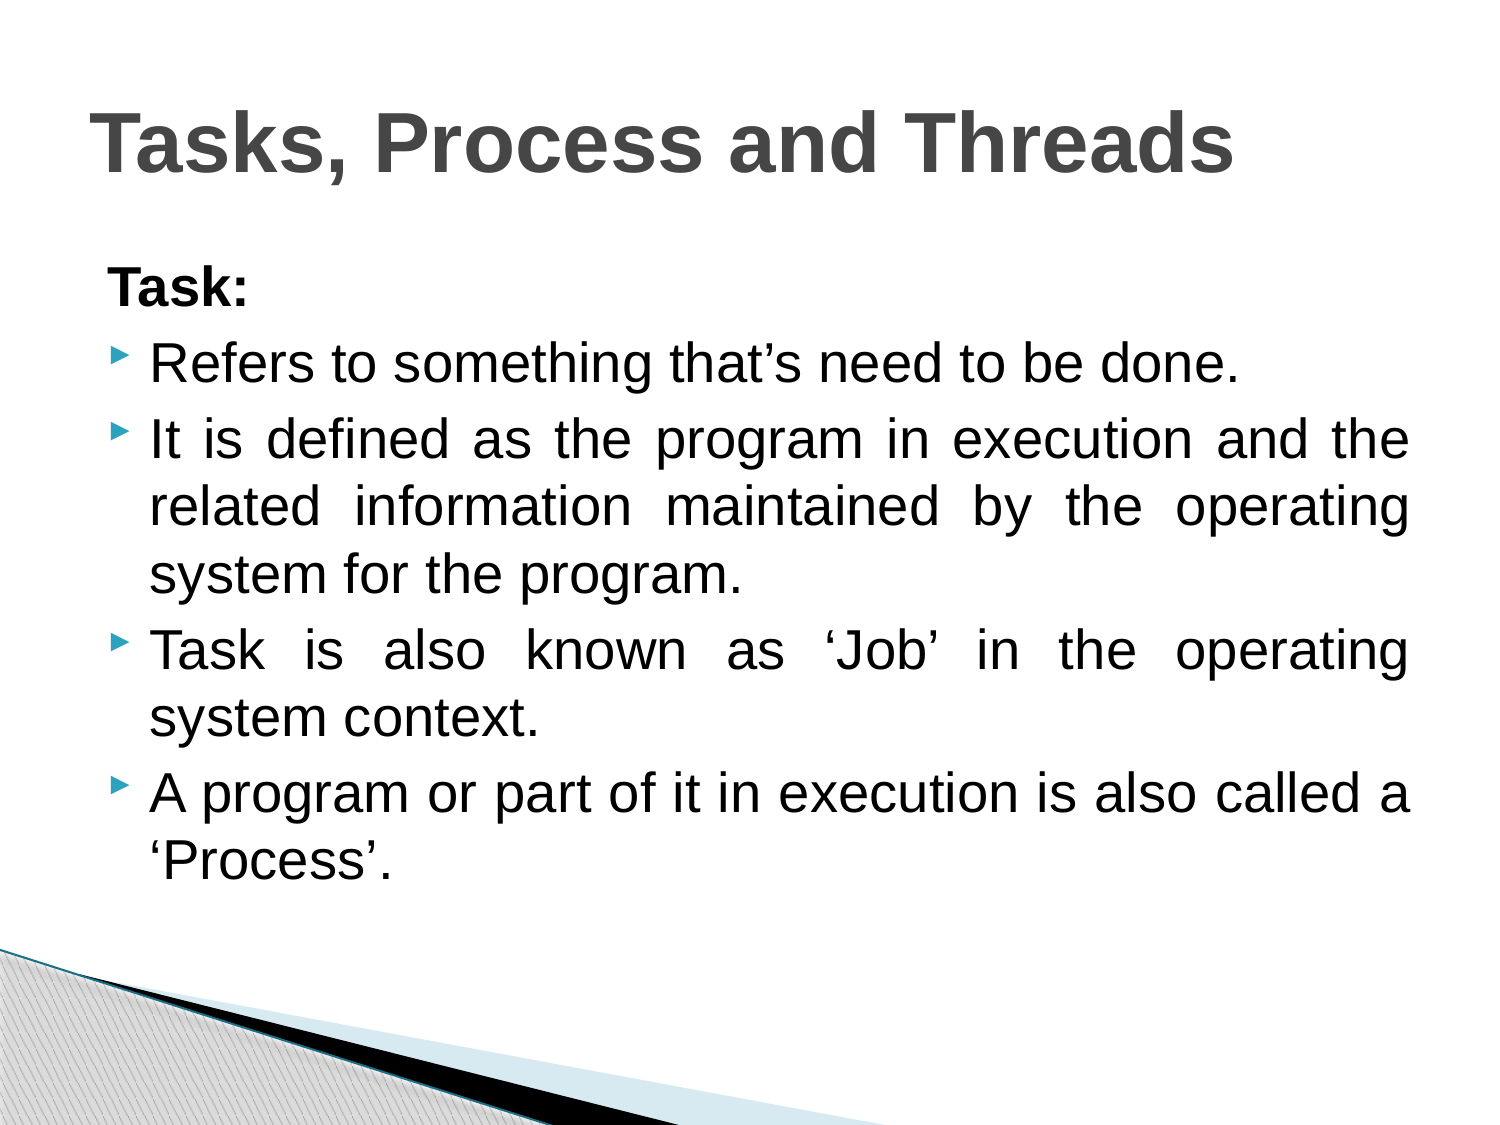

# Tasks, Process and Threads
Task:
Refers to something that’s need to be done.
It is defined as the program in execution and the related information maintained by the operating system for the program.
Task is also known as ‘Job’ in the operating system context.
A program or part of it in execution is also called a ‘Process’.